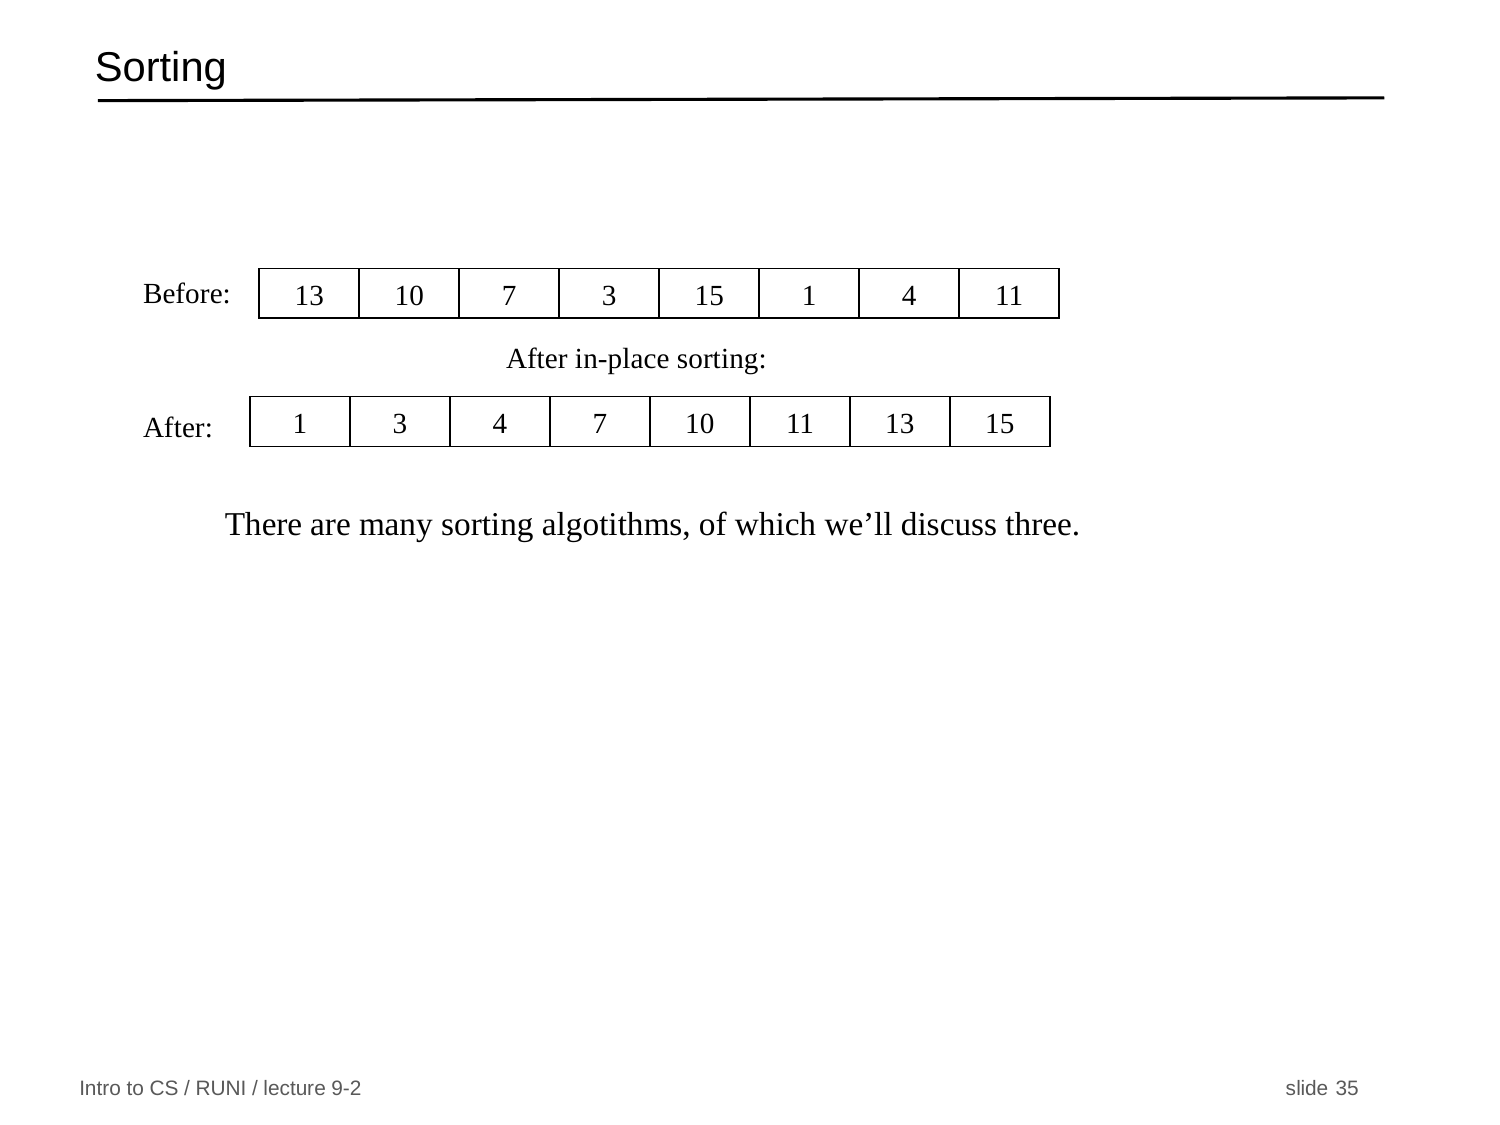

# Sorting
Before:
13
10
7
3
15
1
4
11
After in-place sorting:
1
3
4
7
10
11
13
15
After:
There are many sorting algotithms, of which we’ll discuss three.